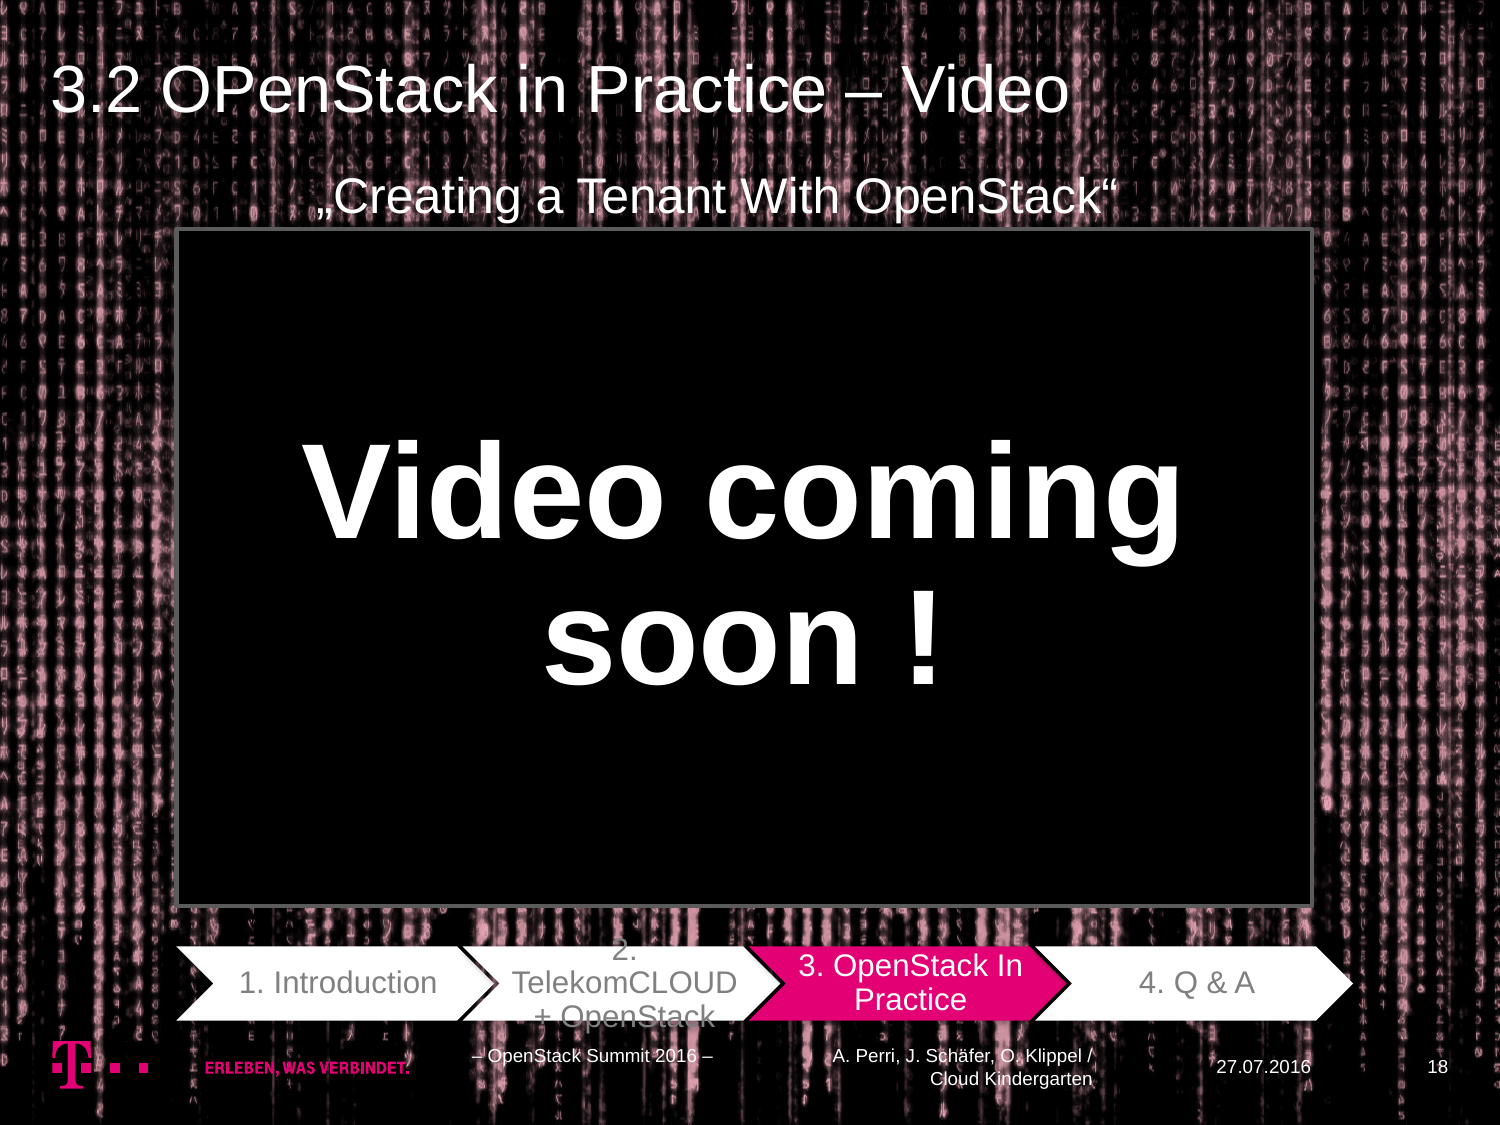

3.2 OPenStack in Practice – Video
# „Creating a Tenant With OpenStack“
Video coming soon !
1. Introduction
2. TelekomCLOUD + OpenStack
3. OpenStack In Practice
4. Q & A
– OpenStack Summit 2016 –                       A. Perri, J. Schäfer, O. Klippel / Cloud Kindergarten
27.07.2016
18